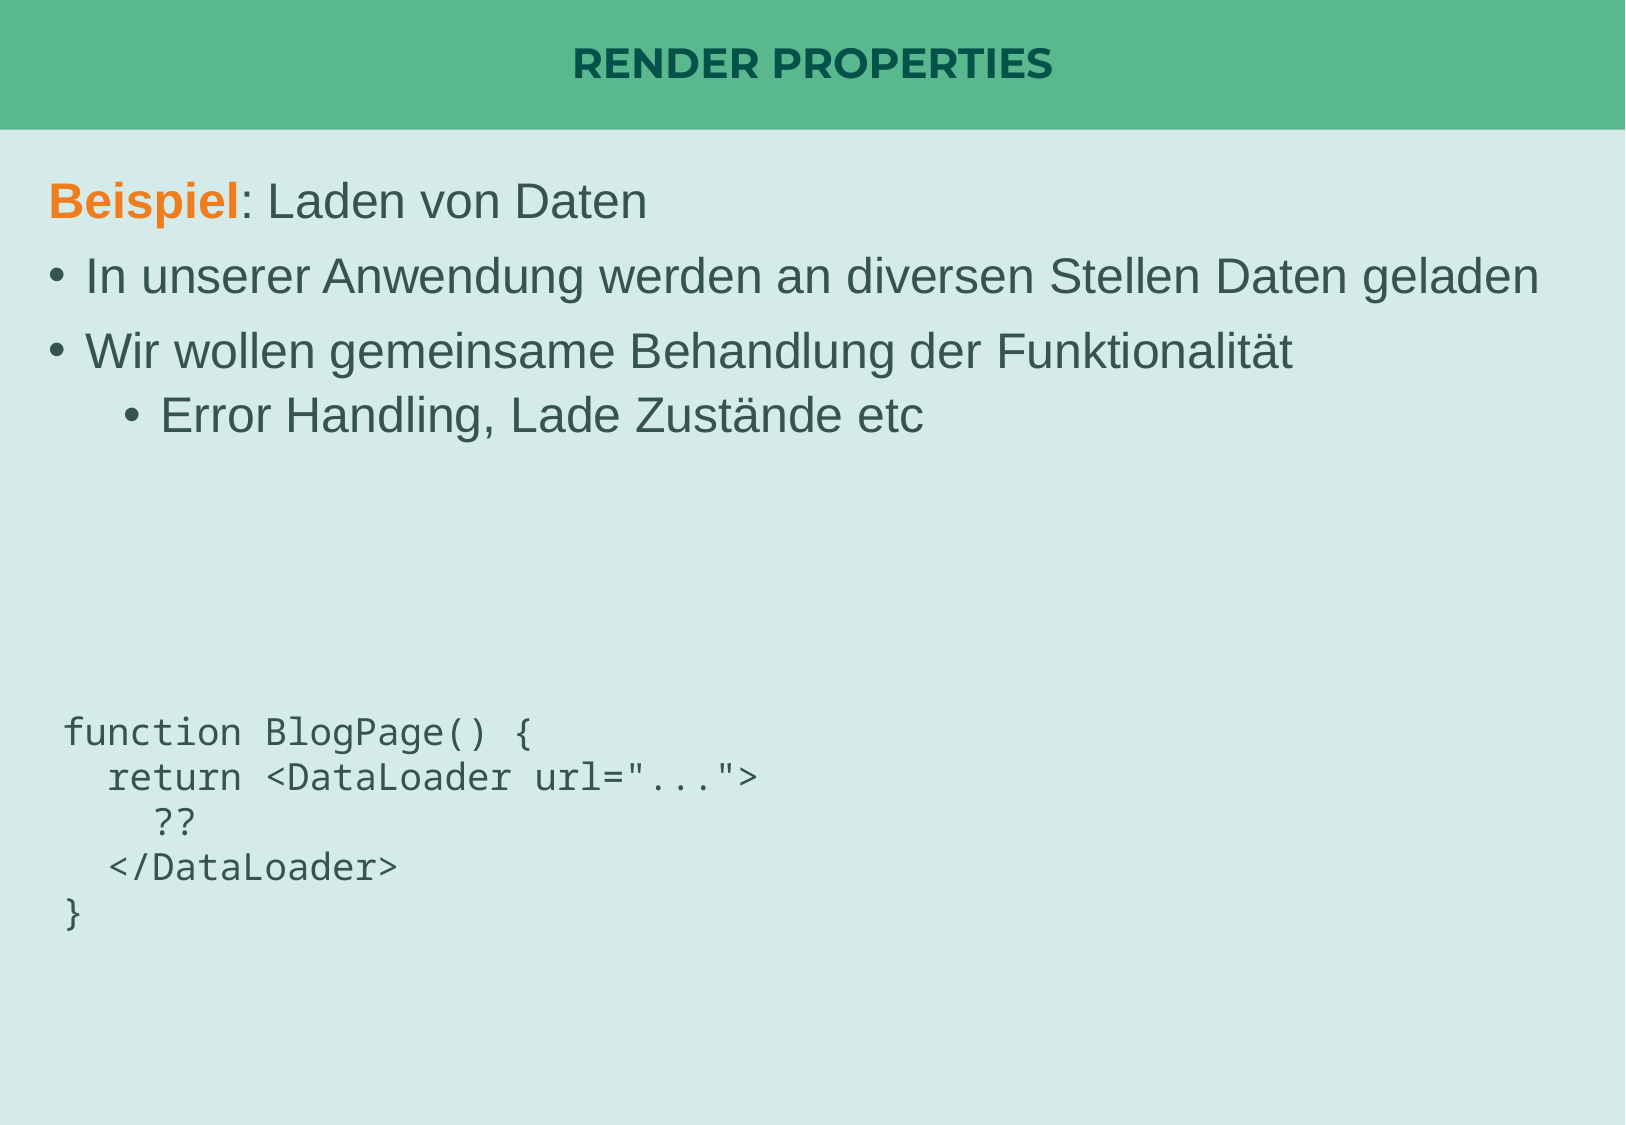

# Render Properties
Beispiel: Laden von Daten
In unserer Anwendung werden an diversen Stellen Daten geladen
Wir wollen gemeinsame Behandlung der Funktionalität
Error Handling, Lade Zustände etc

Beispiel: ChatPage oder Tabs

Beispiel: UserStatsPage für fetch ?
function BlogPage() {
  return <DataLoader url="...">
    ??
  </DataLoader>
}